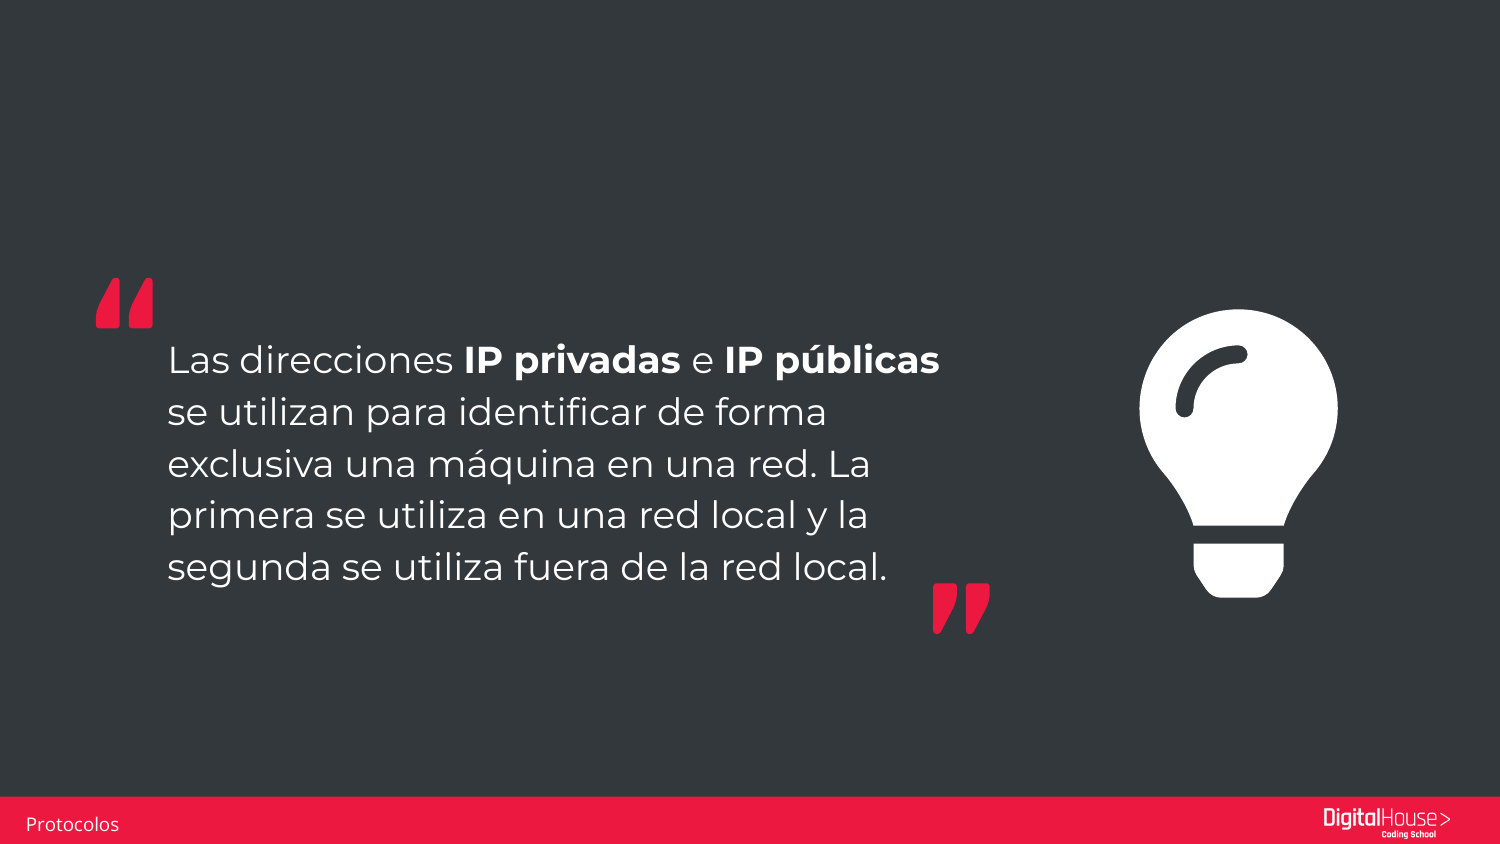

Las direcciones IP privadas e IP públicas se utilizan para identificar de forma exclusiva una máquina en una red. La primera se utiliza en una red local y la segunda se utiliza fuera de la red local.